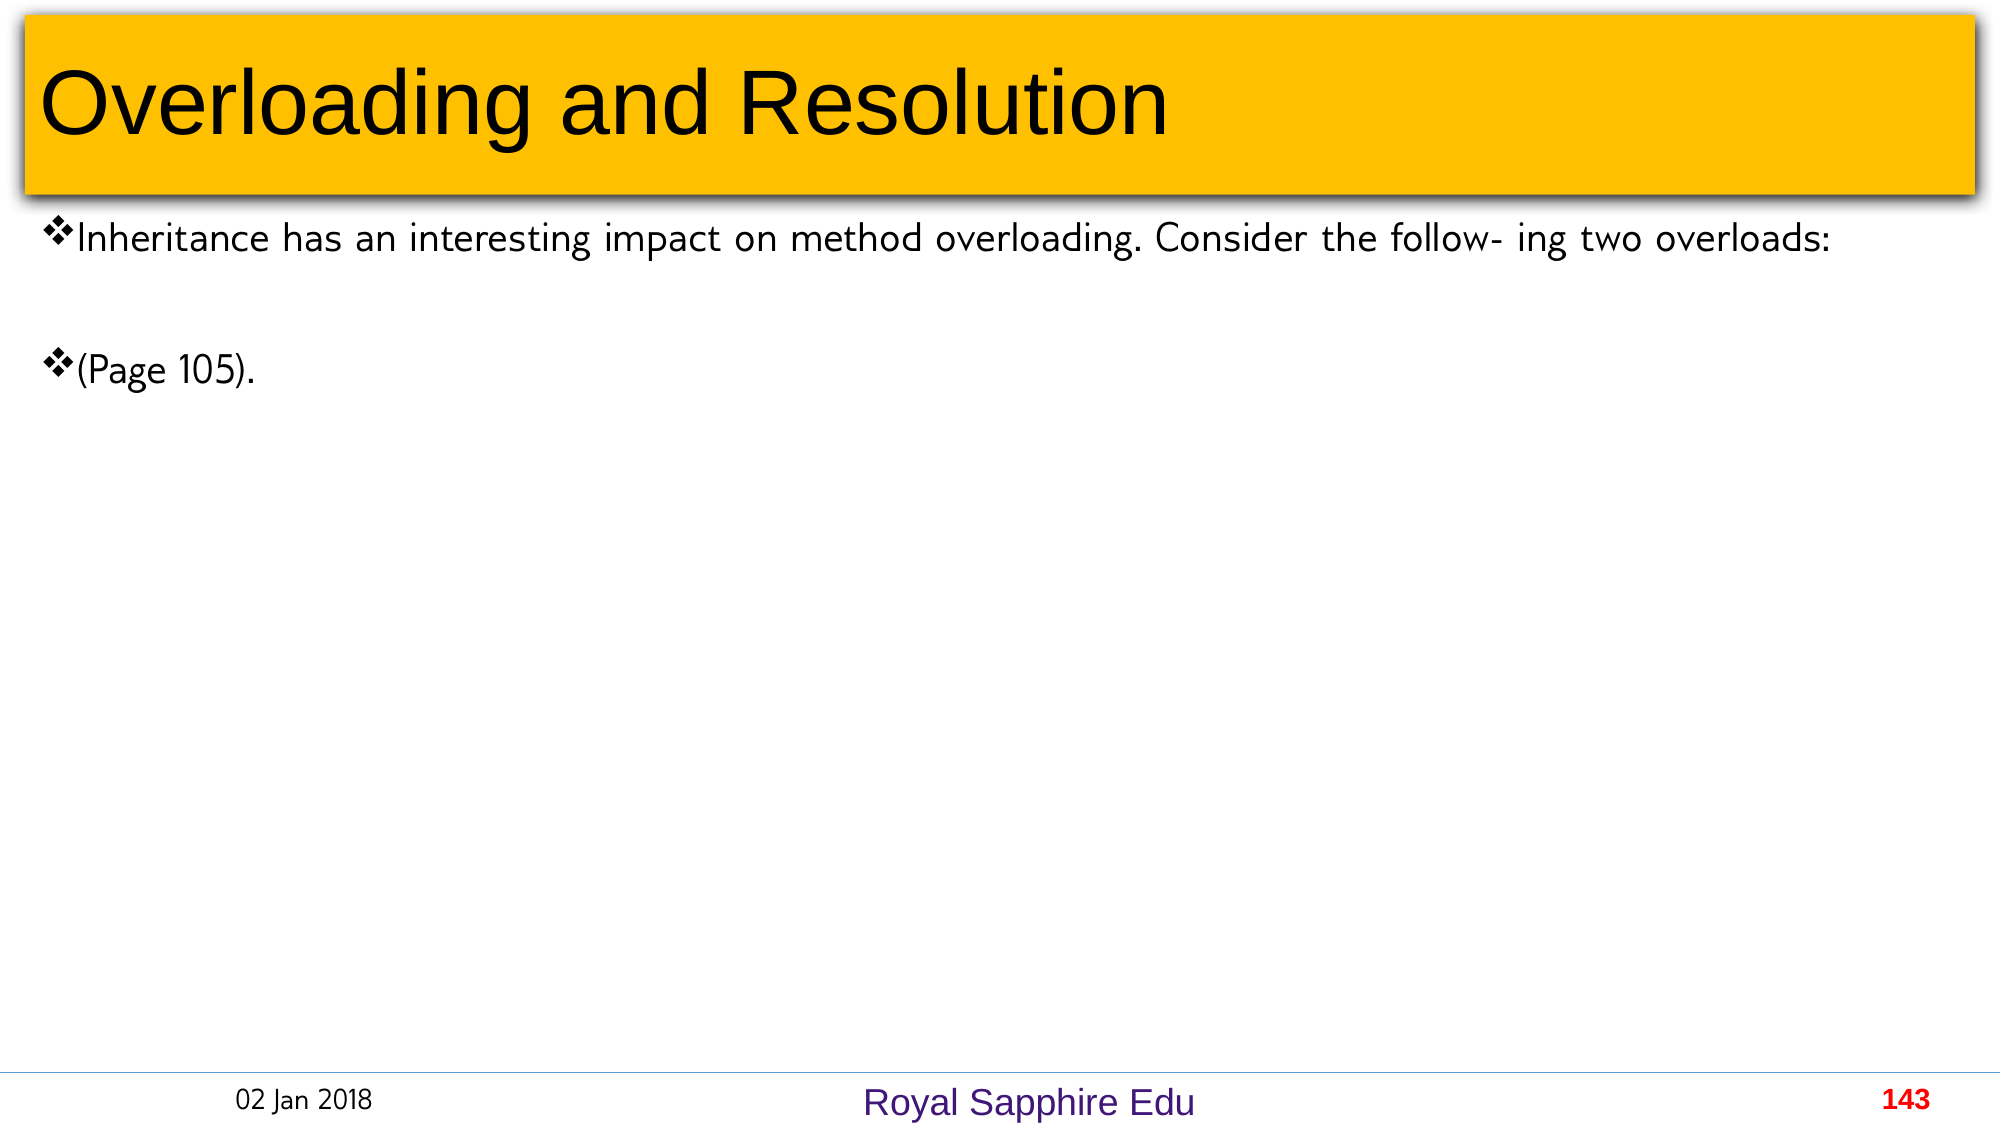

# Overloading and Resolution
Inheritance has an interesting impact on method overloading. Consider the follow‐ ing two overloads:

(Page 105).
02 Jan 2018
143